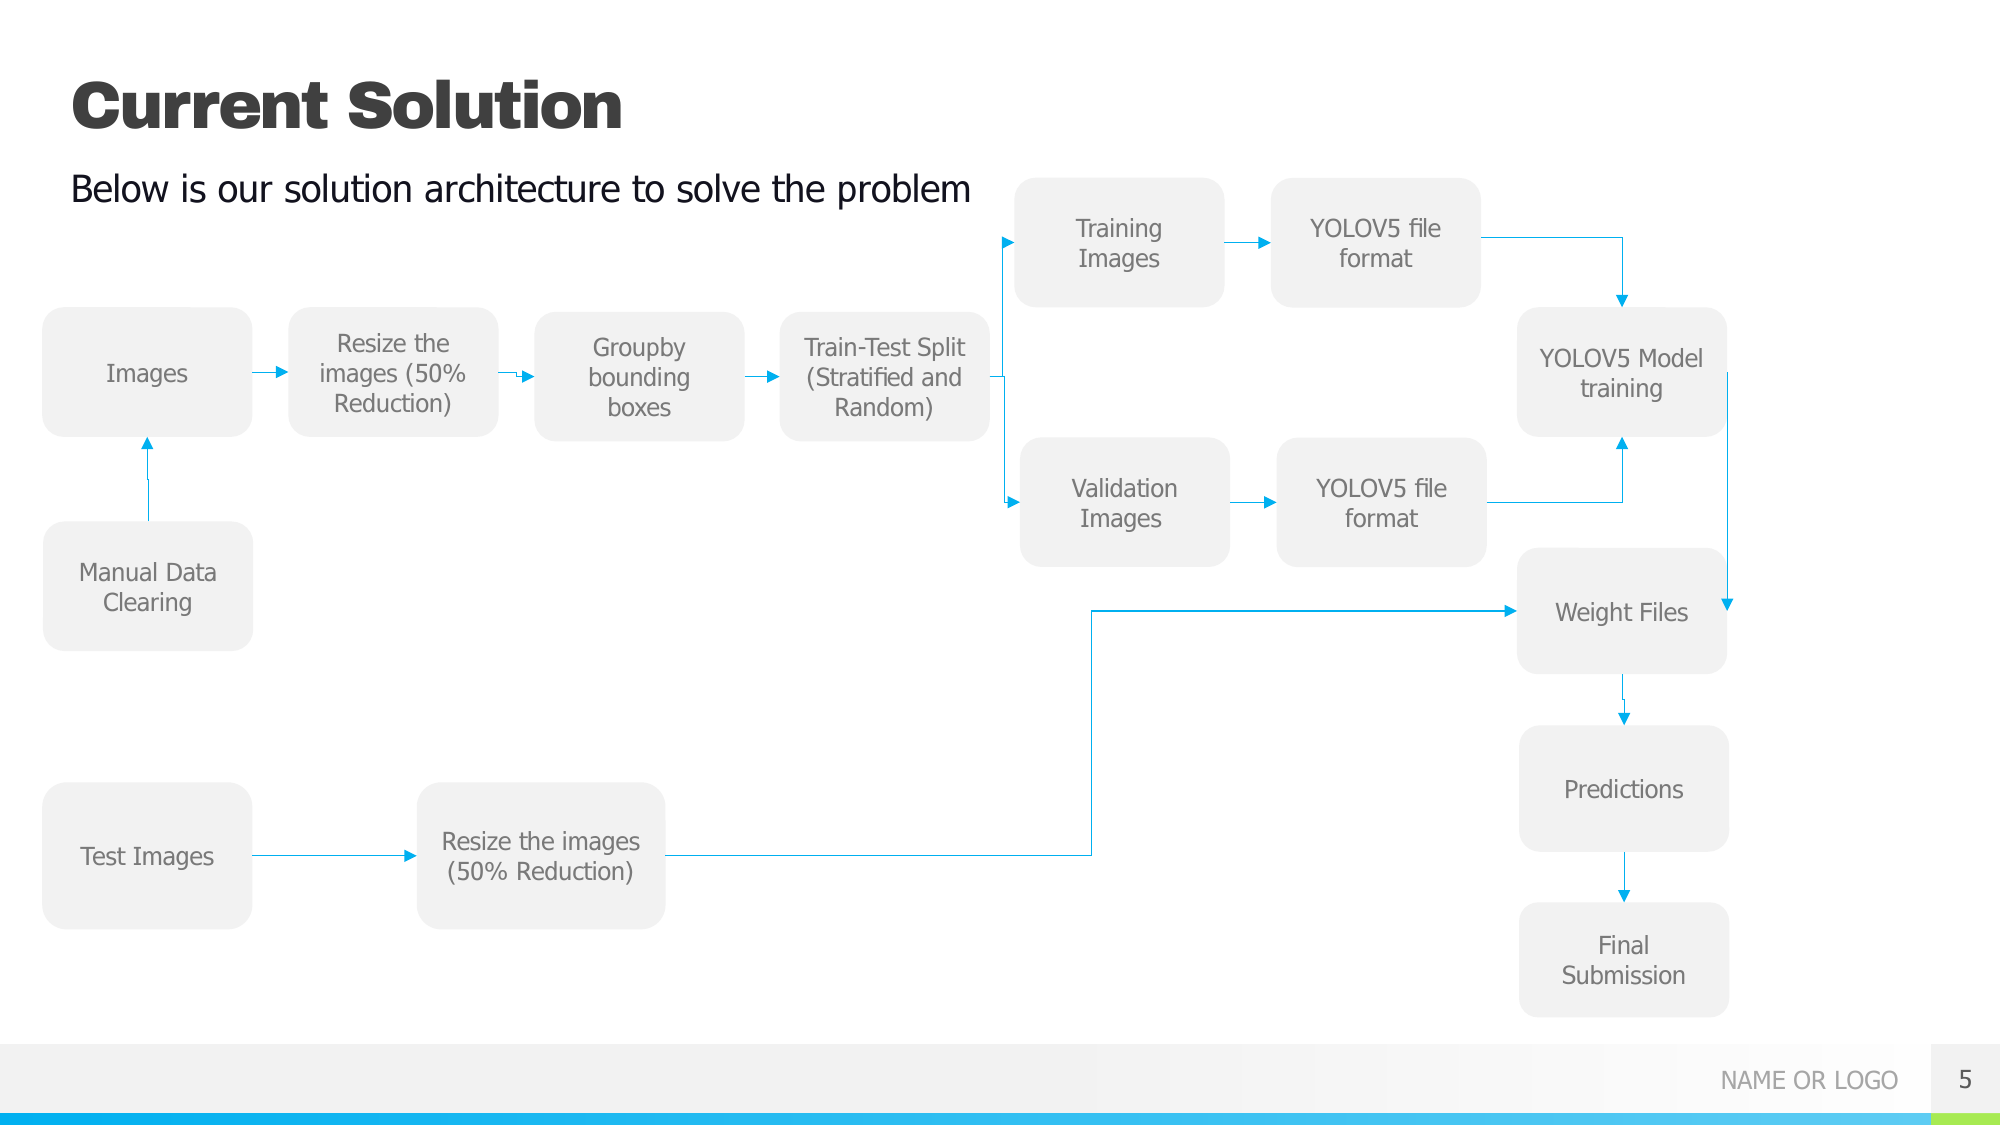

# Current Solution
Below is our solution architecture to solve the problem
Training Images
YOLOV5 file format
Resize the images (50% Reduction)
YOLOV5 Model training
Images
Groupby bounding boxes
Train-Test Split (Stratified and Random)
Validation Images
YOLOV5 file format
Manual Data Clearing
Weight Files
Predictions
Resize the images (50% Reduction)
Test Images
Final Submission
5